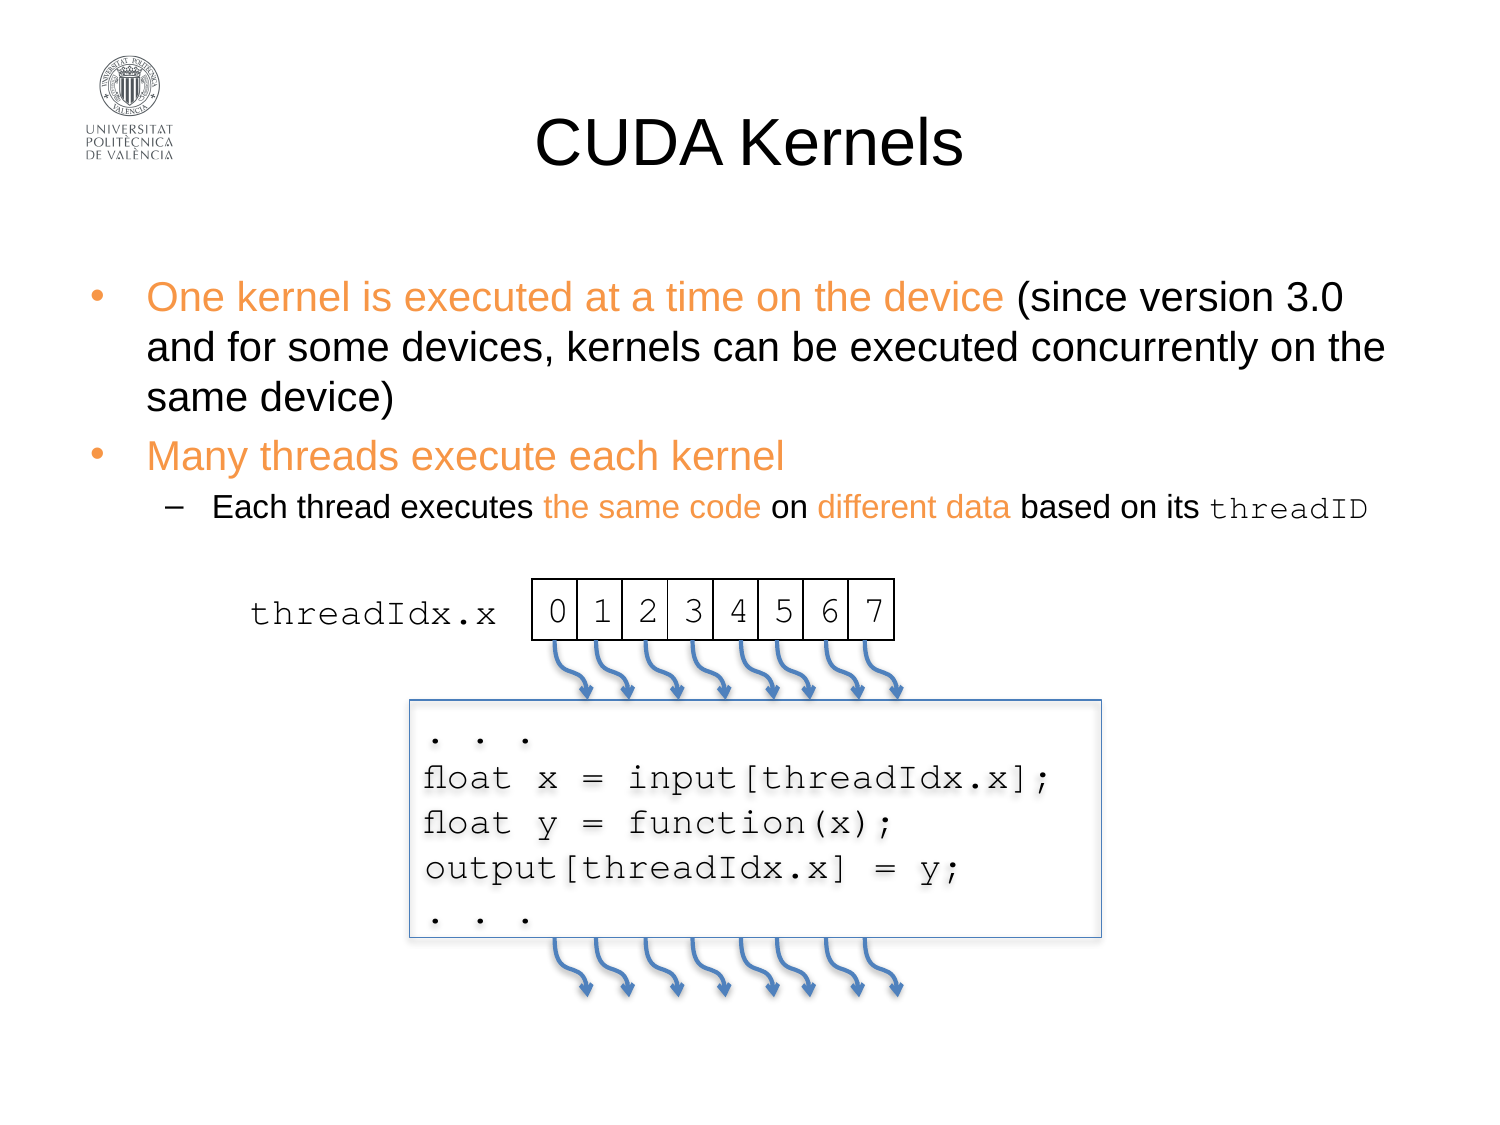

# CUDA Kernels
One kernel is executed at a time on the device (since version 3.0 and for some devices, kernels can be executed concurrently on the same device)
Many threads execute each kernel
Each thread executes the same code on different data based on its threadID
| 0 | 1 | 2 | 3 | 4 | 5 | 6 | 7 |
| --- | --- | --- | --- | --- | --- | --- | --- |
threadIdx.x
. . .
float x = input[threadIdx.x];
float y = function(x);
output[threadIdx.x] = y;
. . .